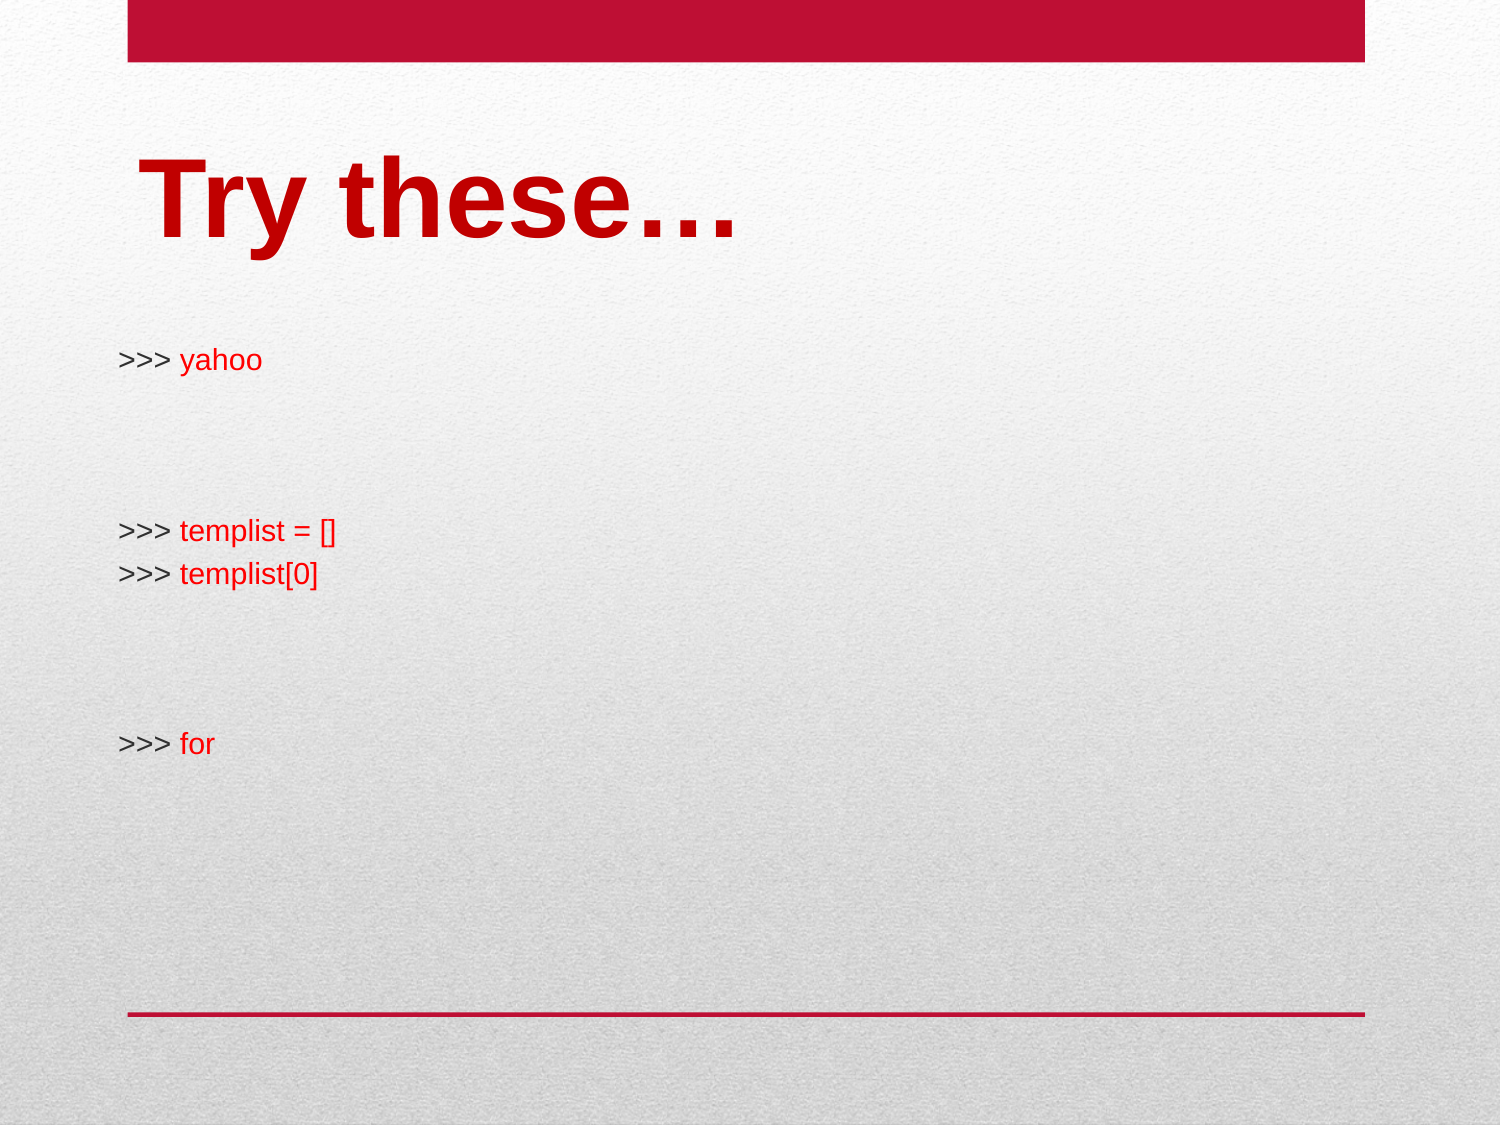

# Try these…
>>> yahoo

>>> templist = []
>>> templist[0]

>>> for